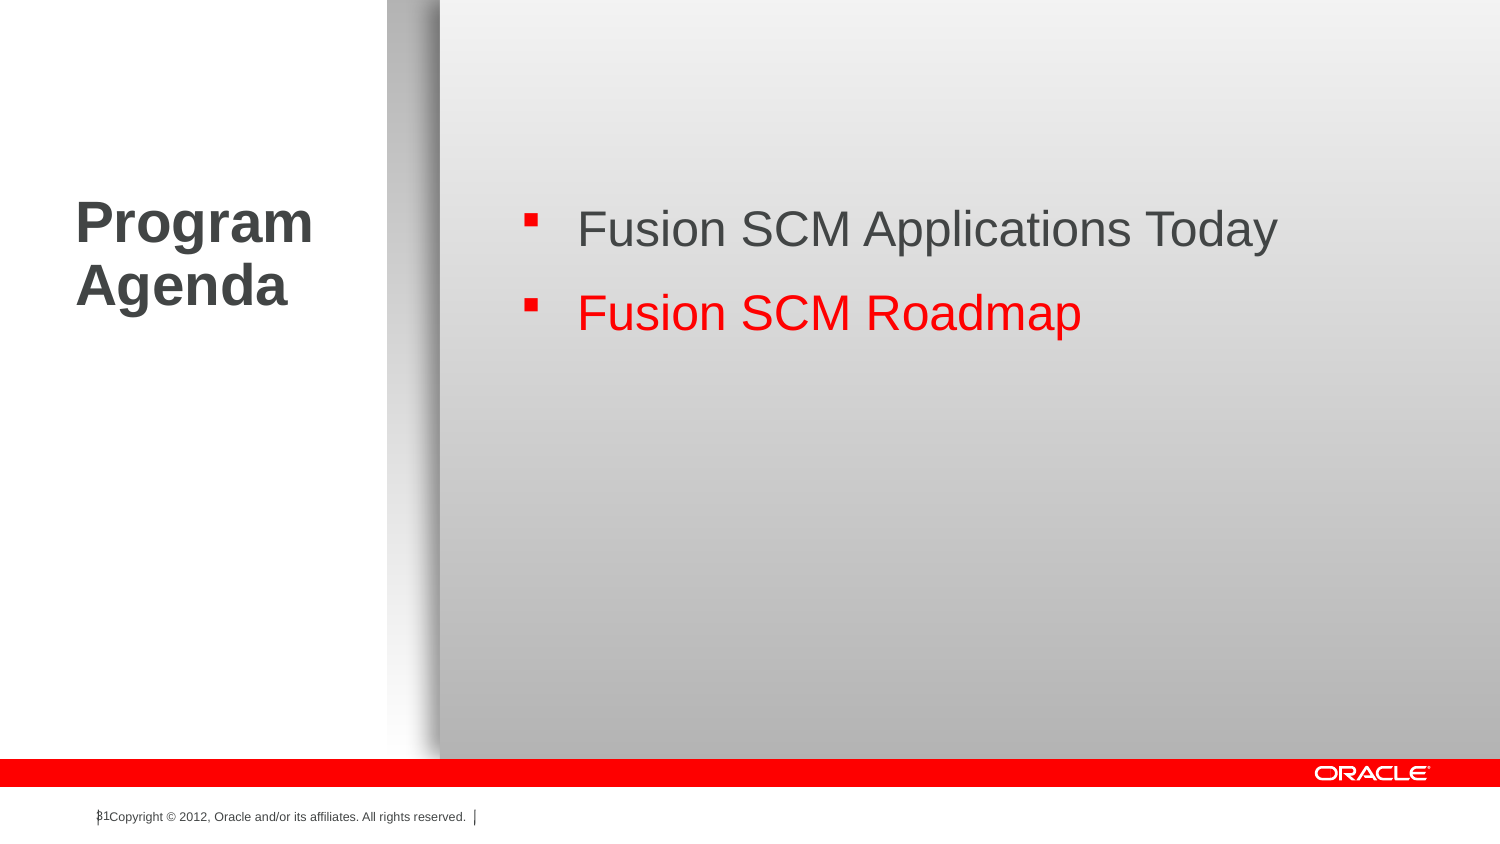

Fusion SCM Applications Today
Fusion SCM Roadmap
# Program Agenda